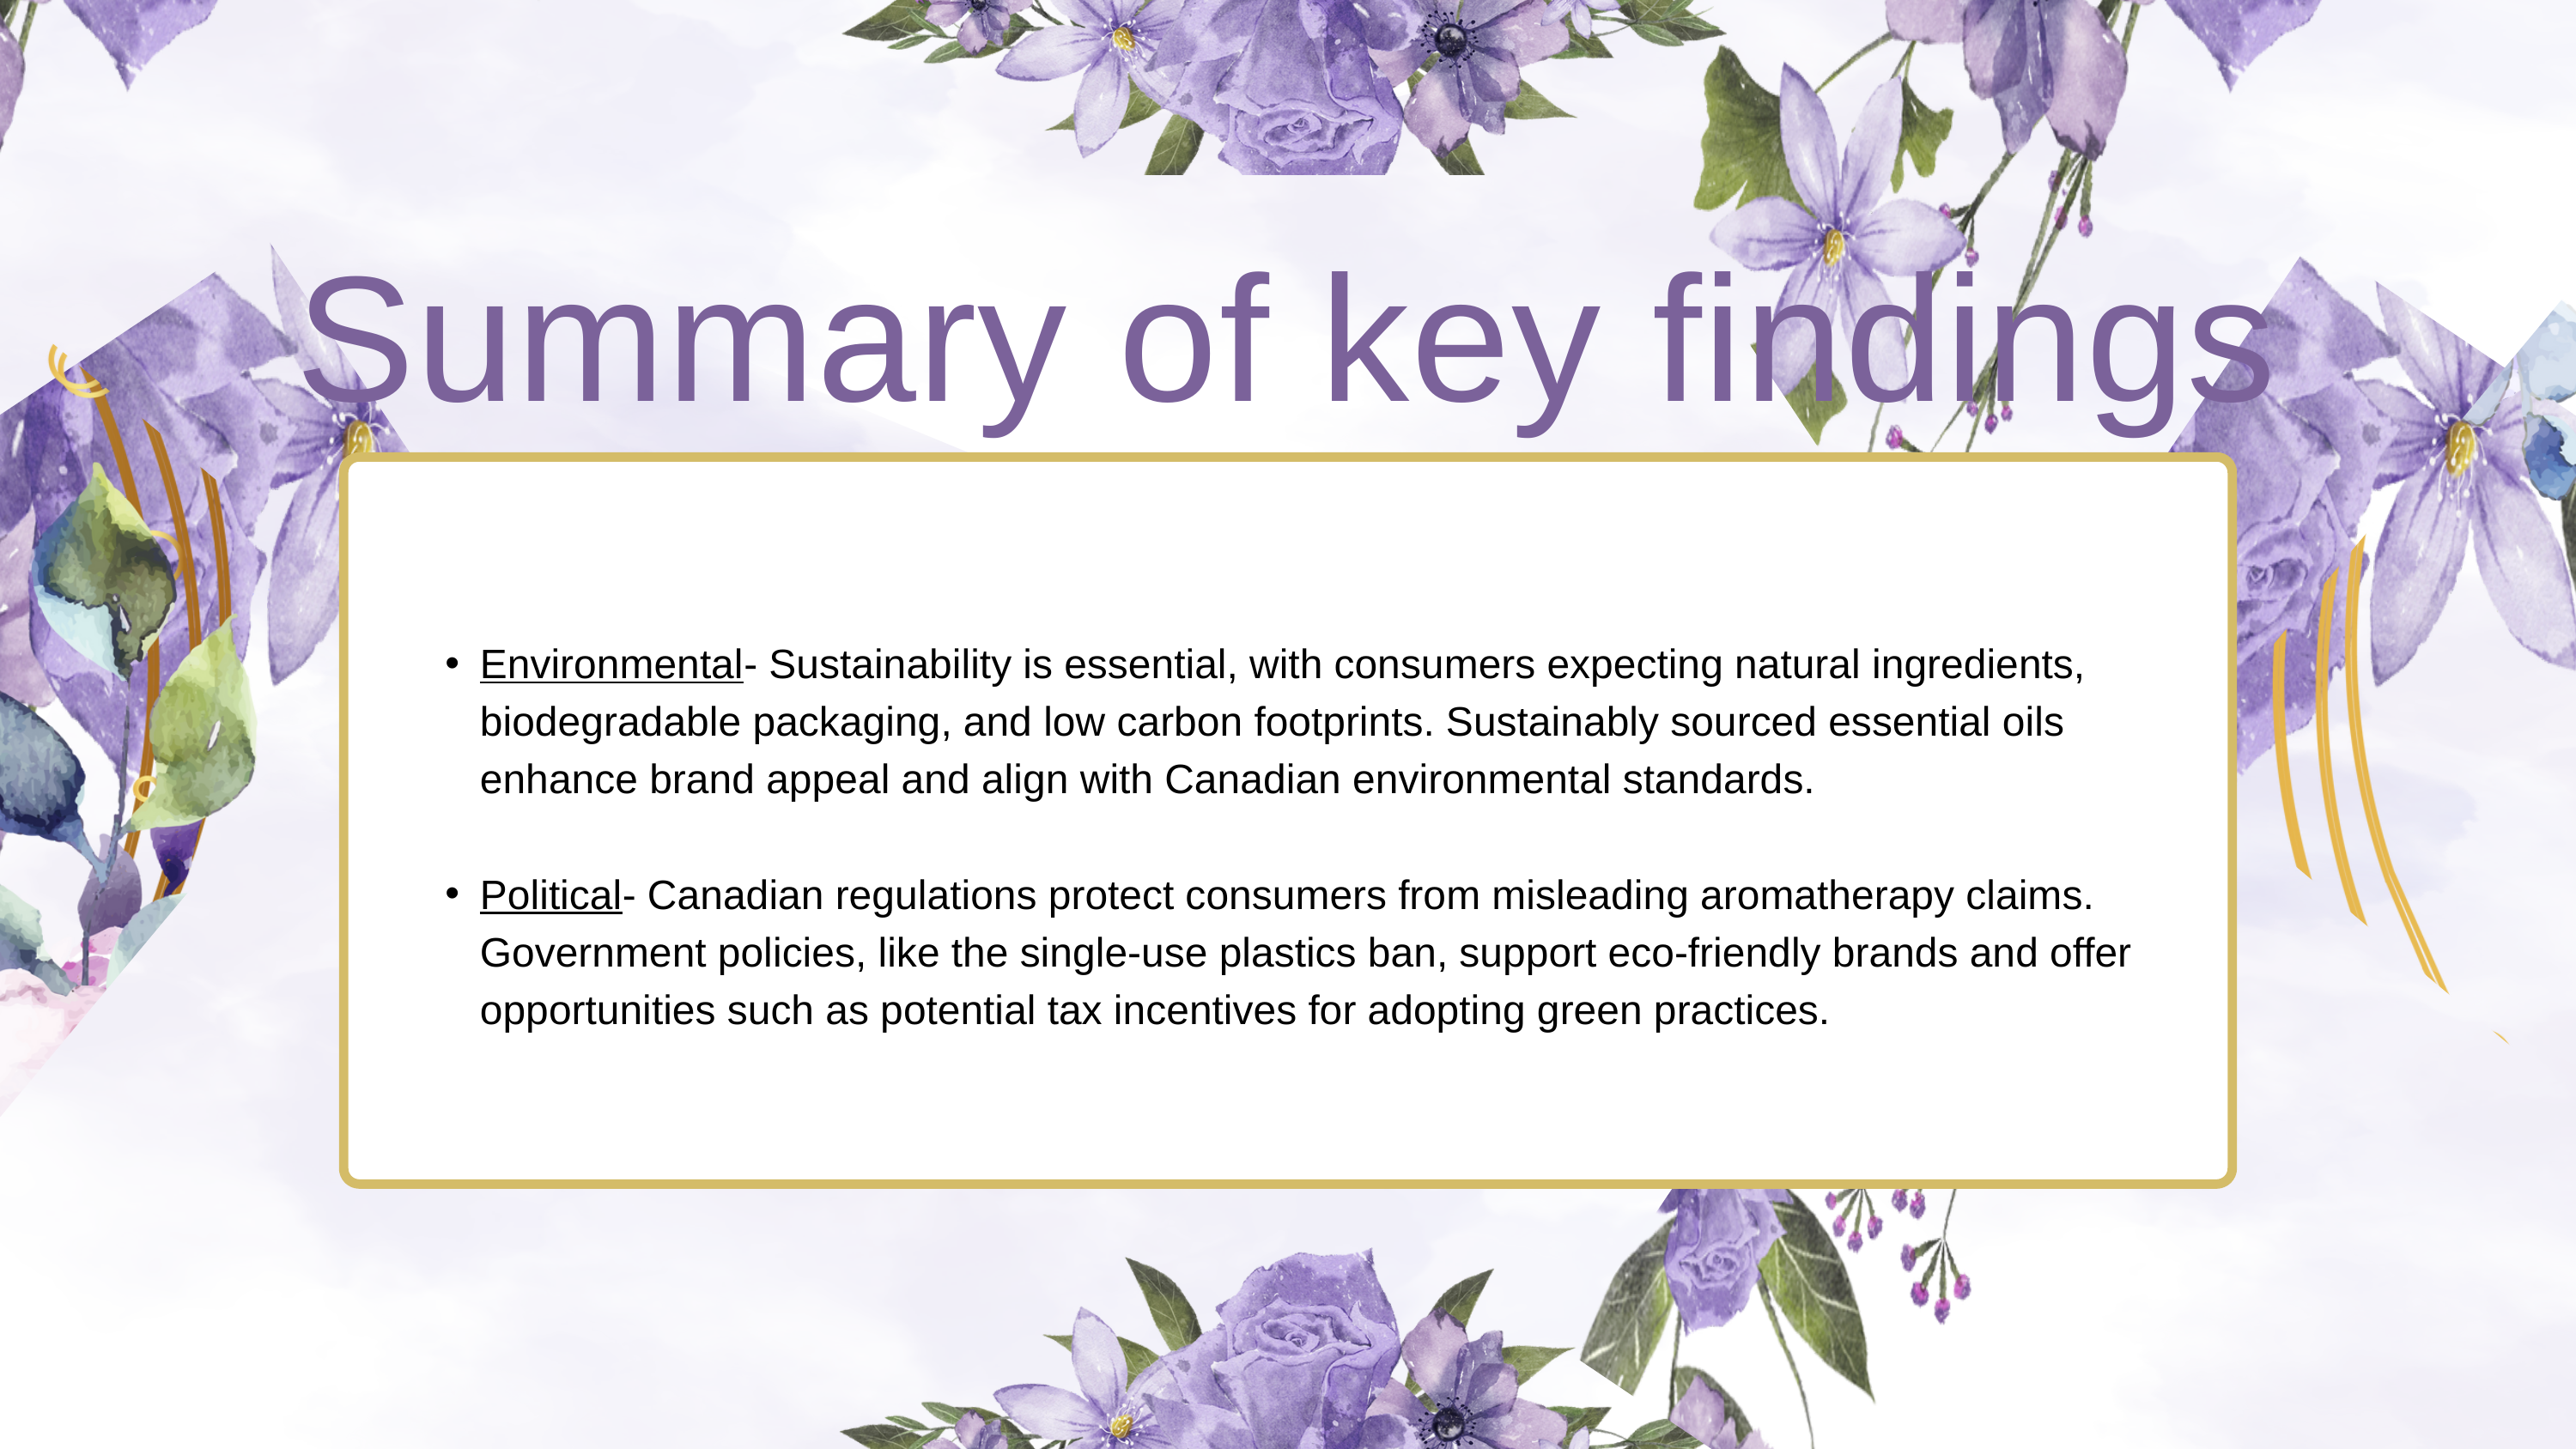

Summary of key findings

Environmental- Sustainability is essential, with consumers expecting natural ingredients, biodegradable packaging, and low carbon footprints. Sustainably sourced essential oils enhance brand appeal and align with Canadian environmental standards.

Political- Canadian regulations protect consumers from misleading aromatherapy claims. Government policies, like the single-use plastics ban, support eco-friendly brands and offer opportunities such as potential tax incentives for adopting green practices.